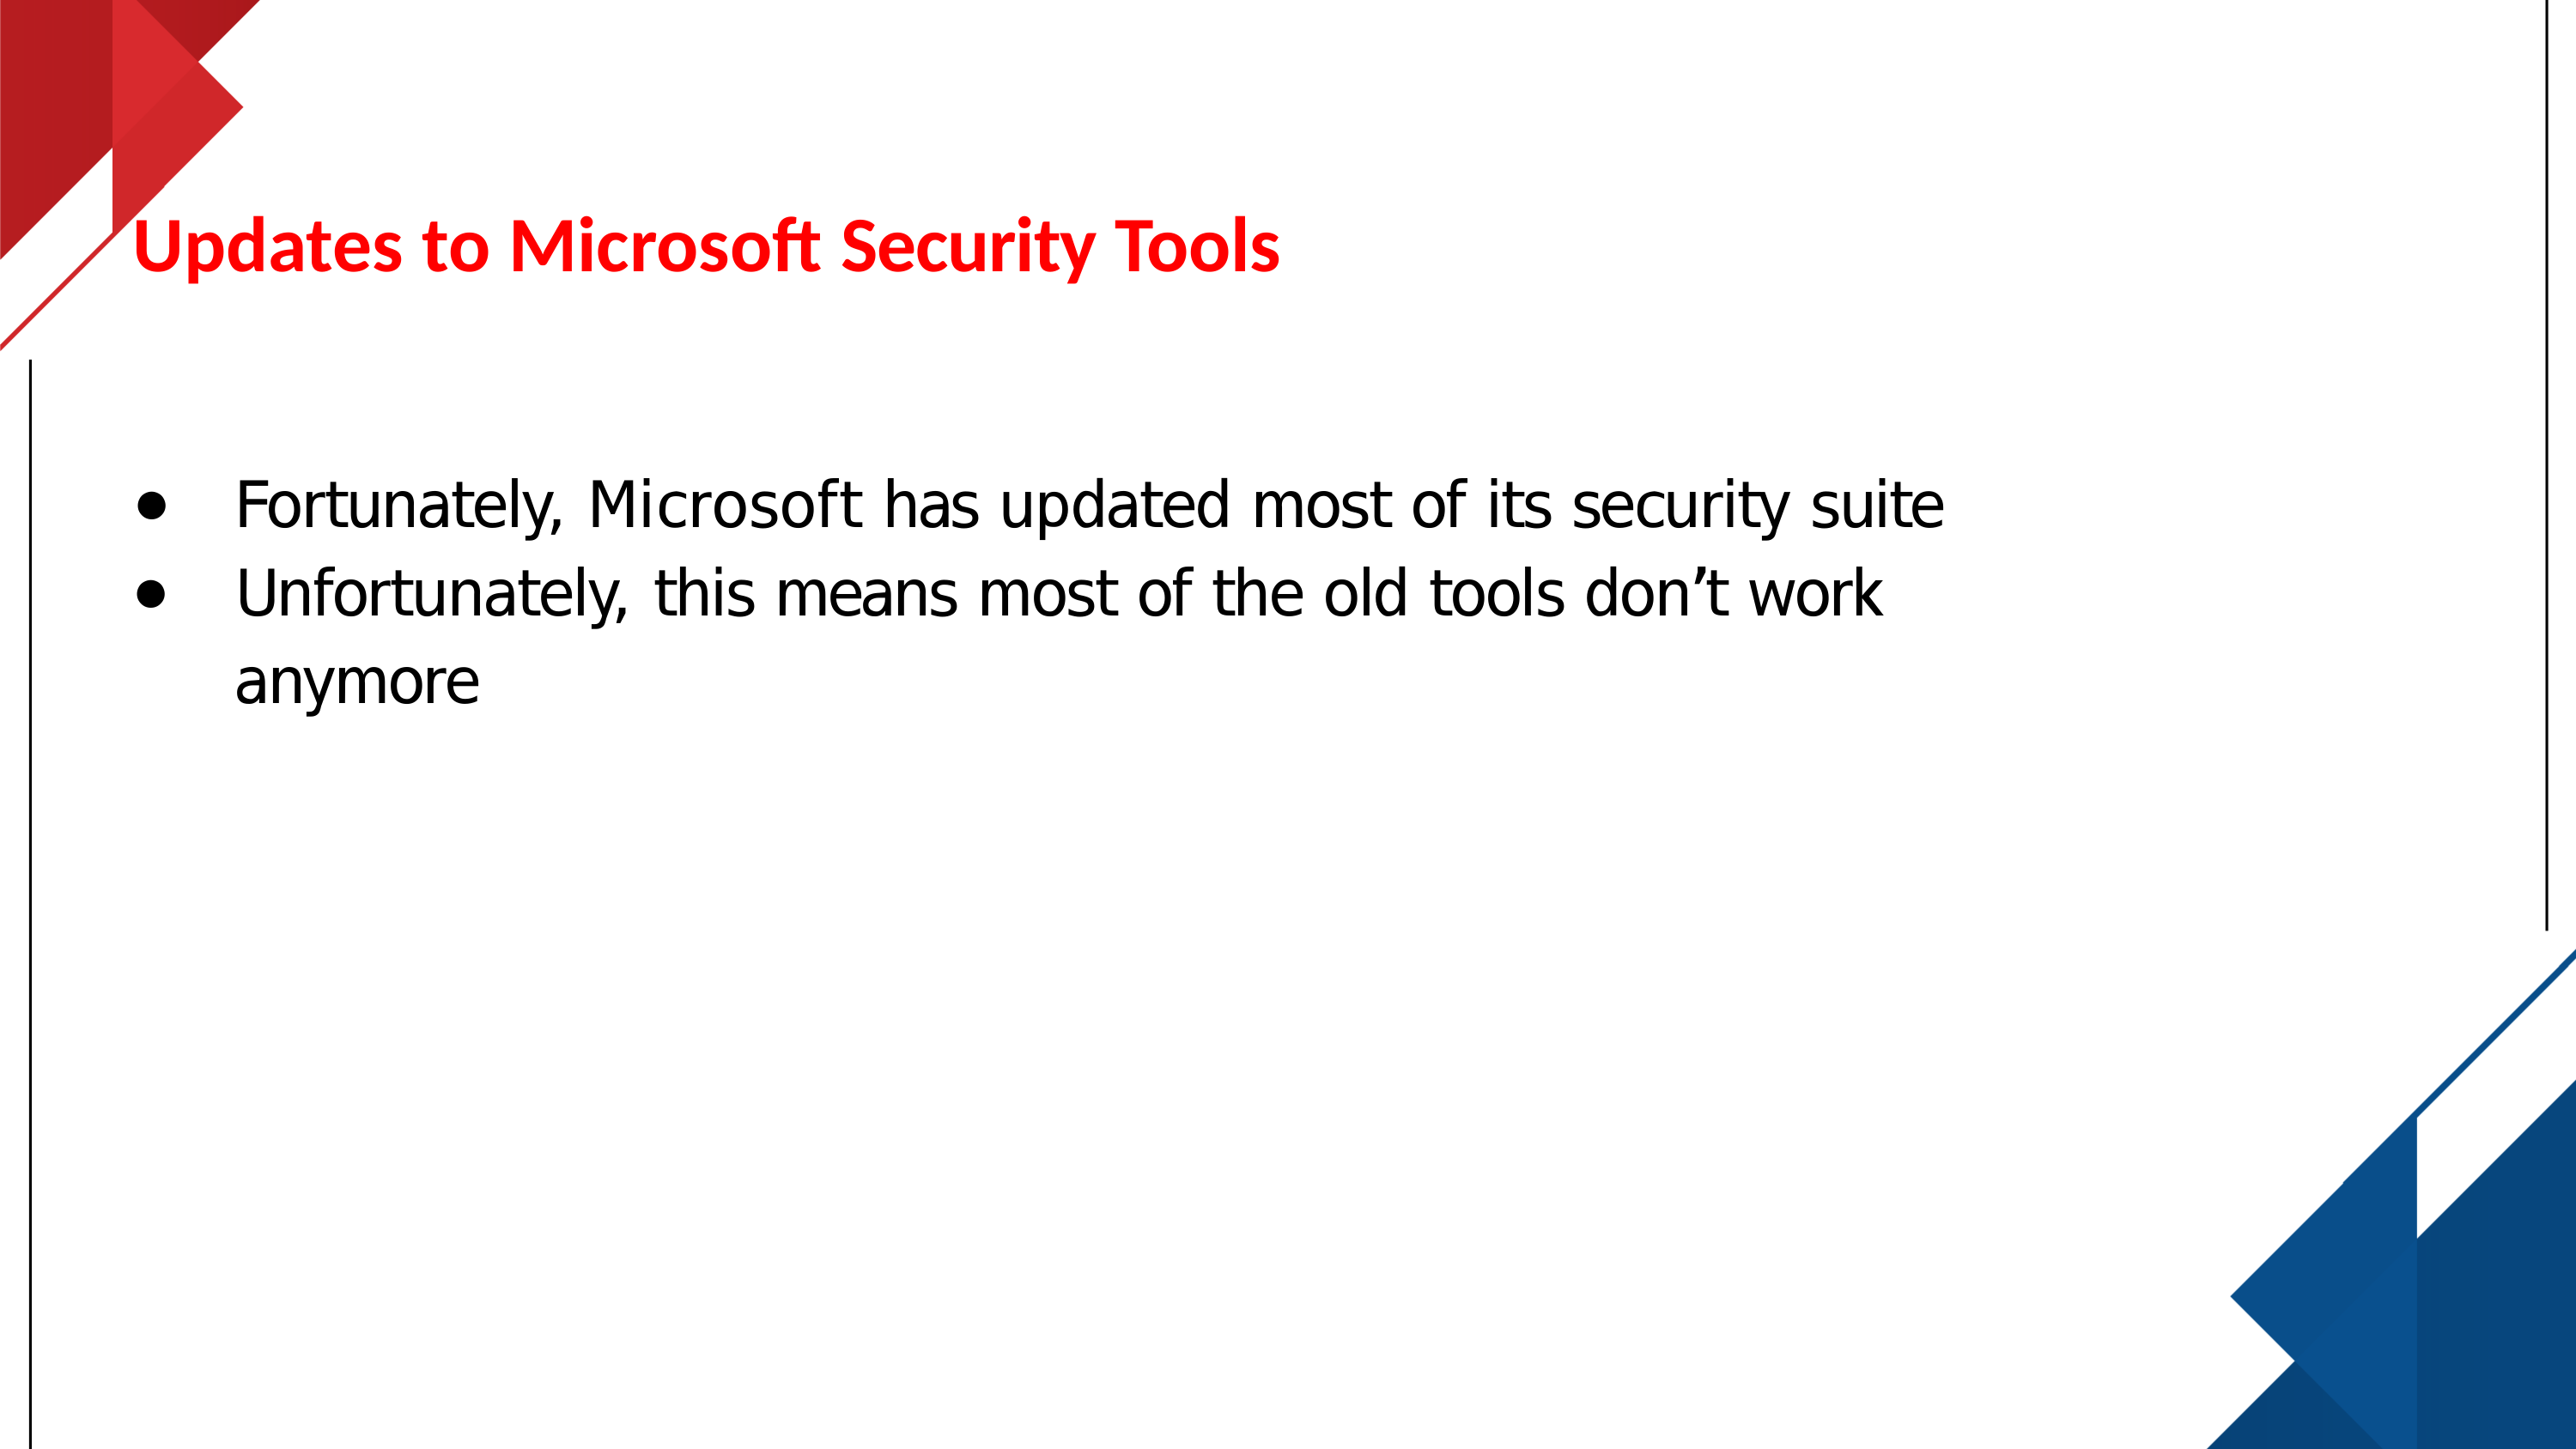

# Updates to Microsoft Security Tools
Fortunately, Microsoft has updated most of its security suite
Unfortunately, this means most of the old tools don’t work anymore